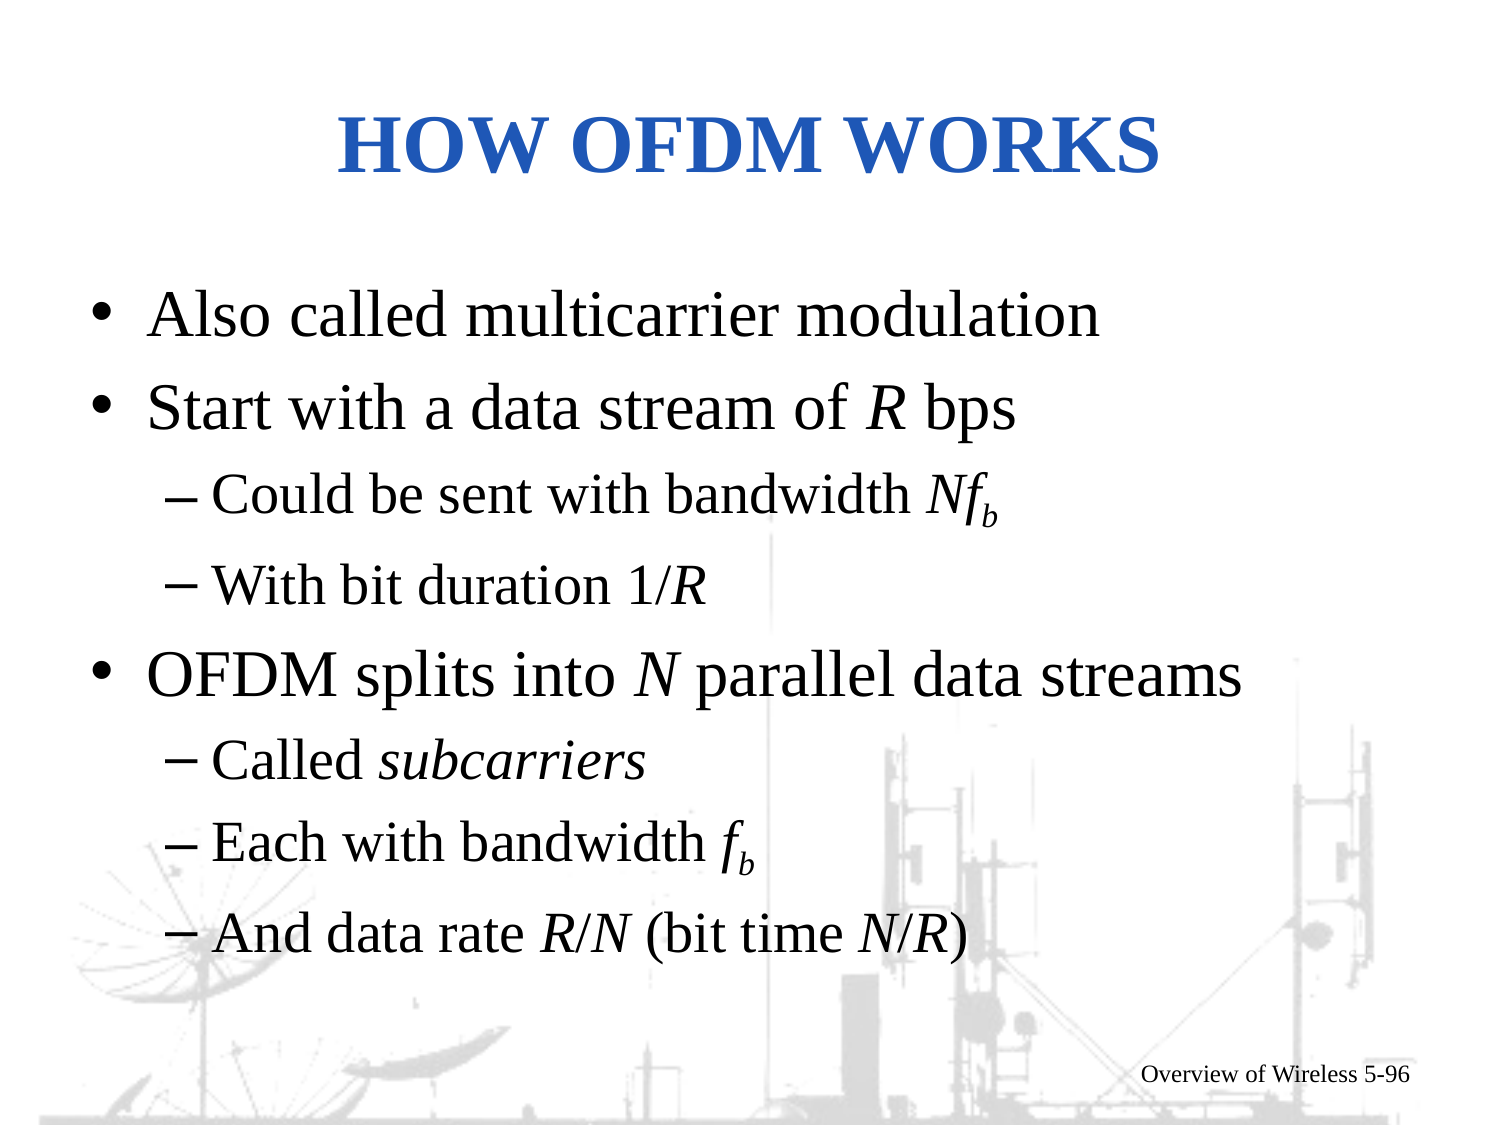

# How OFDM works
Also called multicarrier modulation
Start with a data stream of R bps
Could be sent with bandwidth Nfb
With bit duration 1/R
OFDM splits into N parallel data streams
Called subcarriers
Each with bandwidth fb
And data rate R/N (bit time N/R)
Overview of Wireless 5-96